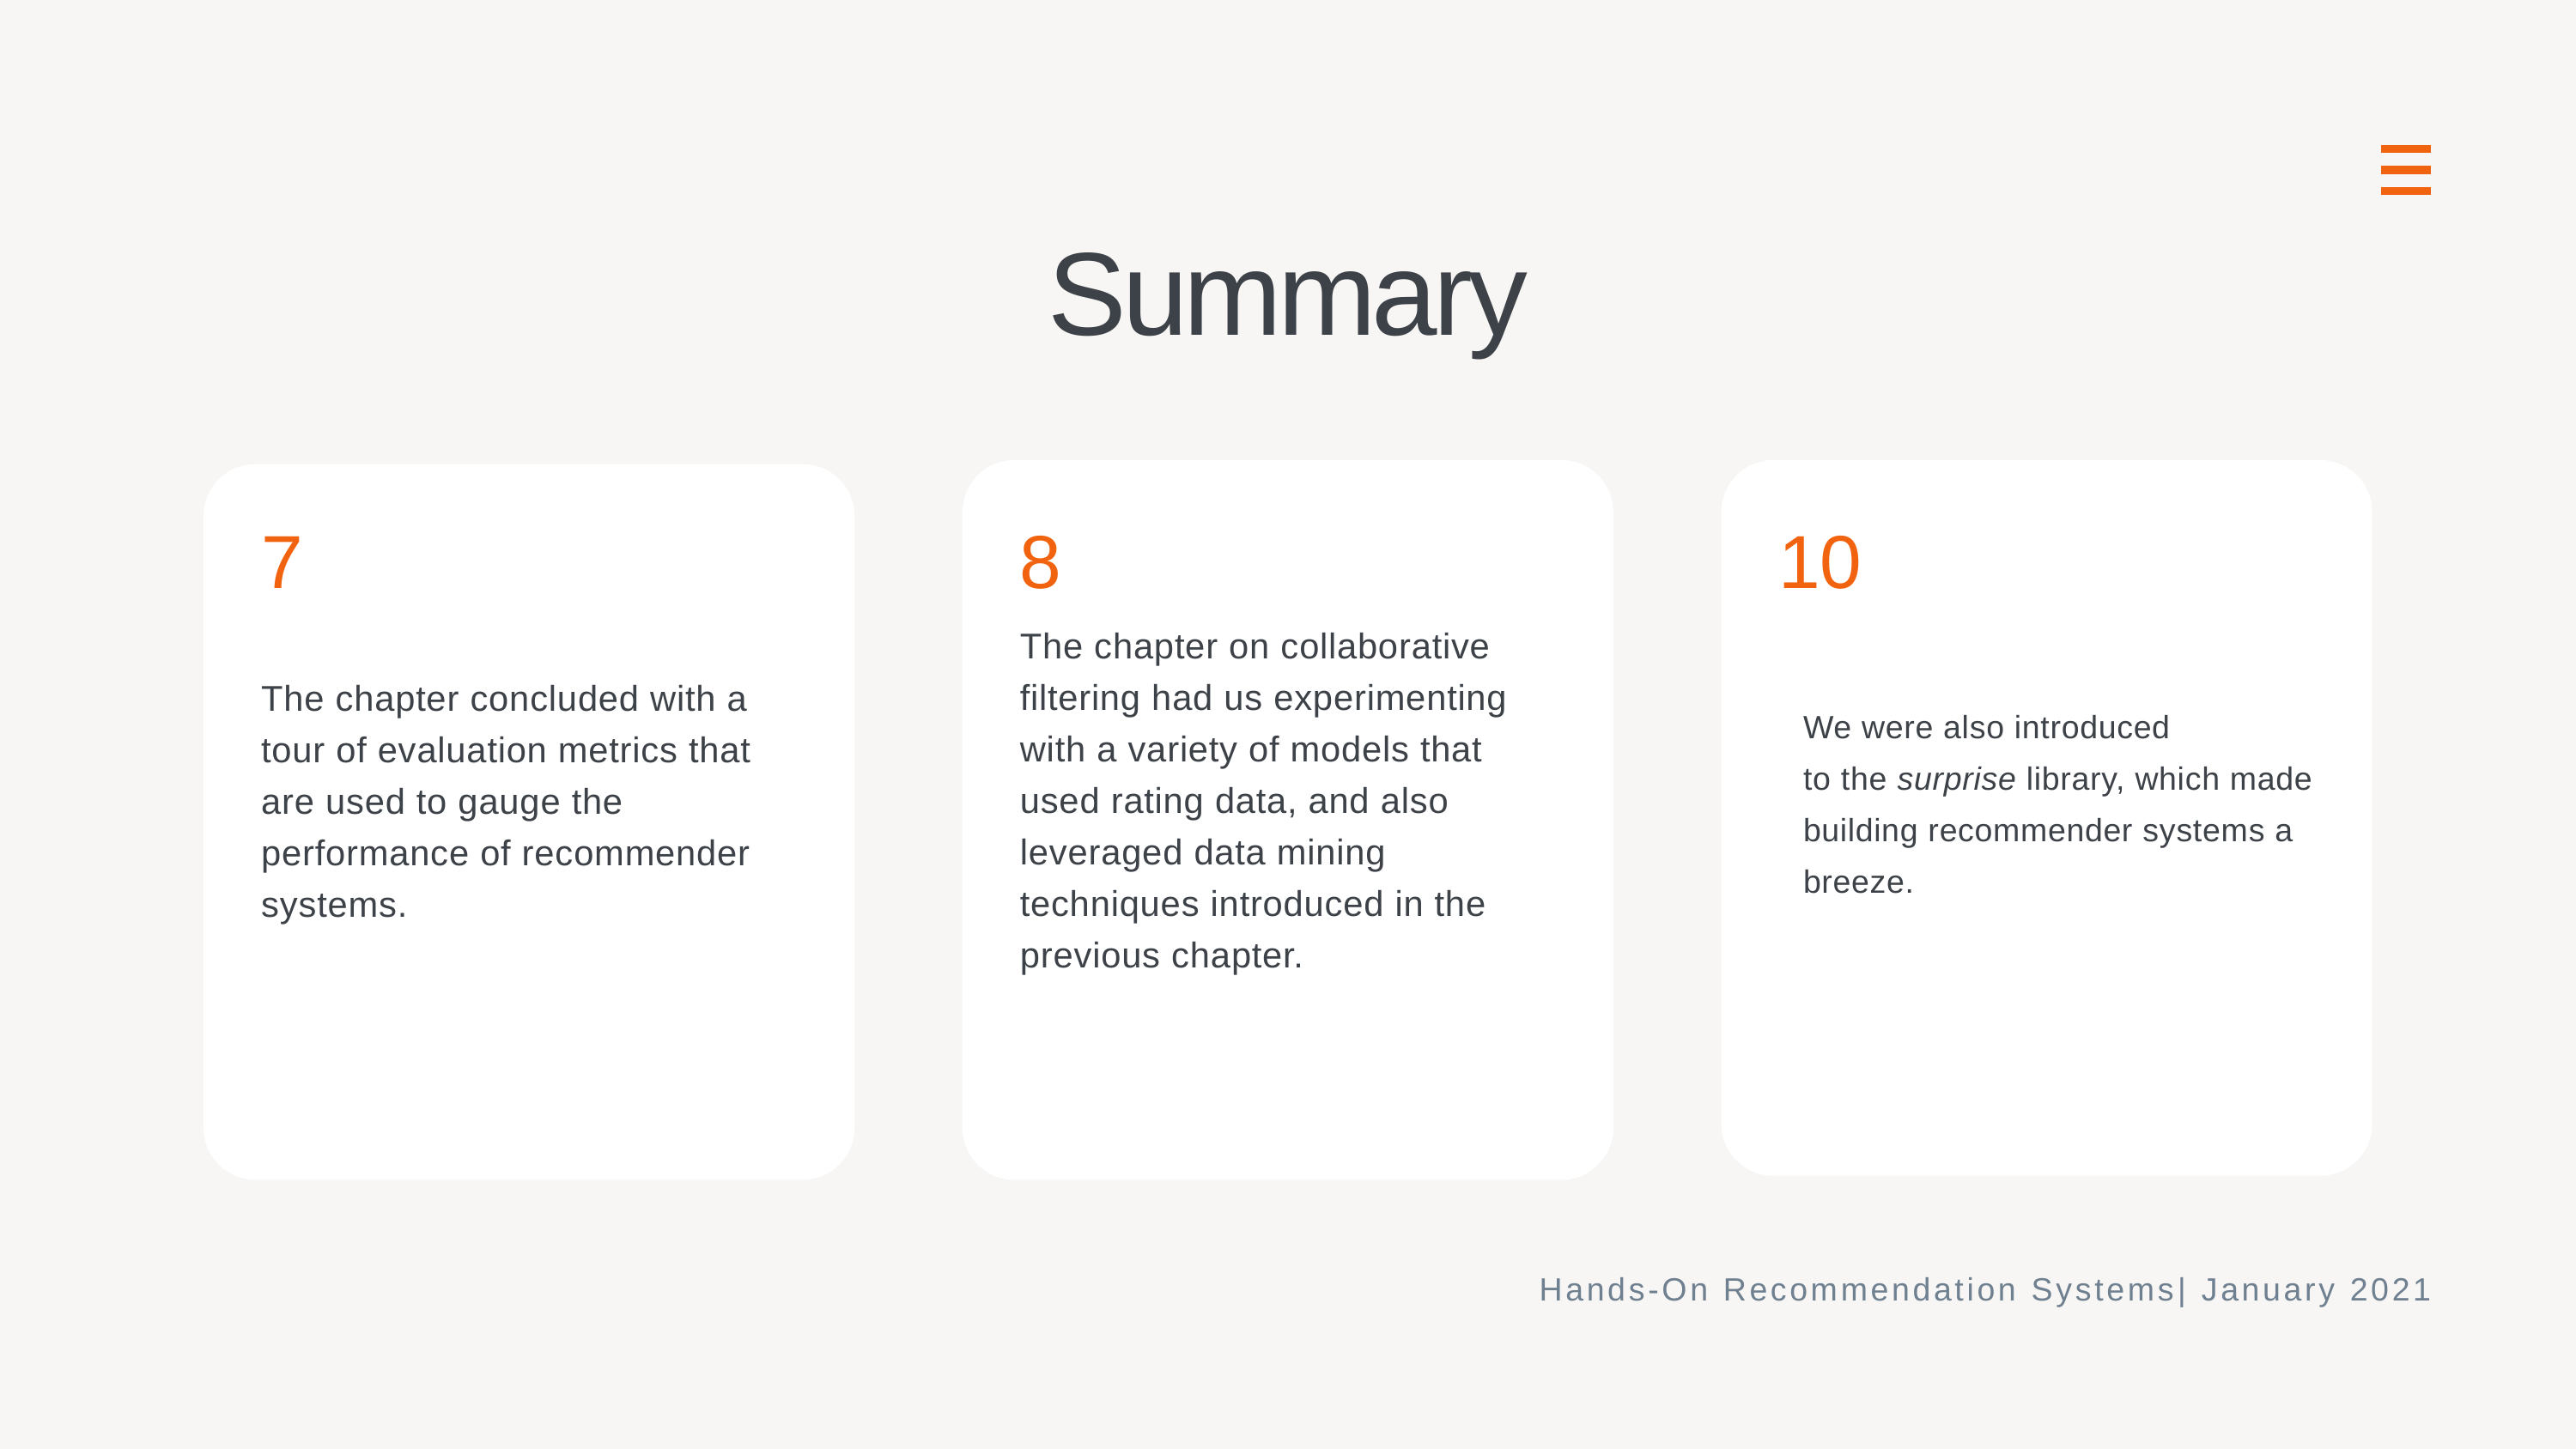

Summary

8
The chapter on collaborative filtering had us experimenting with a variety of models that used rating data, and also leveraged data mining
techniques introduced in the previous chapter.

10
We were also introduced
to the surprise library, which made building recommender systems a
breeze.

7
The chapter concluded with a tour of evaluation metrics that are used to gauge the performance of recommender systems.
Hands-On Recommendation Systems| January 2021